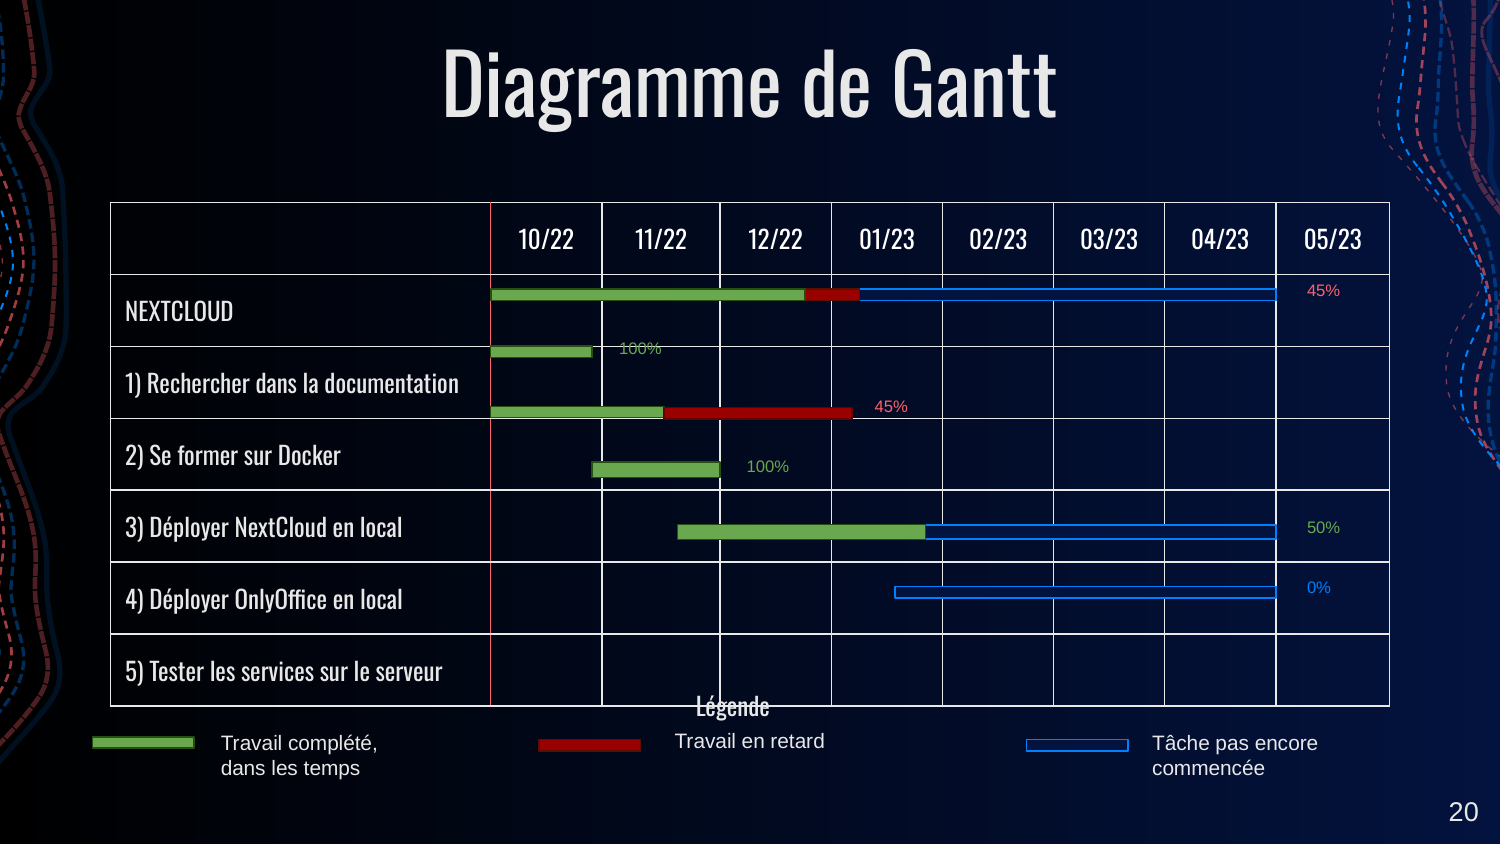

# Diagramme de Gantt
|  | 10/22 | 11/22 | 12/22 | 01/23 | 02/23 | 03/23 | 04/23 | 05/23 |
| --- | --- | --- | --- | --- | --- | --- | --- | --- |
| NEXTCLOUD |  |  |  |  |  |  |  |  |
| 1) Rechercher dans la documentation |  |  |  |  |  |  |  |  |
| 2) Se former sur Docker |  |  |  |  |  |  |  |  |
| 3) Déployer NextCloud en local |  |  |  |  |  |  |  |  |
| 4) Déployer OnlyOffice en local |  |  |  |  |  |  |  |  |
| 5) Tester les services sur le serveur |  |  |  |  |  |  |  |  |
45%

100%

45%

100%

50%

0%

Légende
Travail complété,
dans les temps
Travail en retard
Tâche pas encore commencée

20